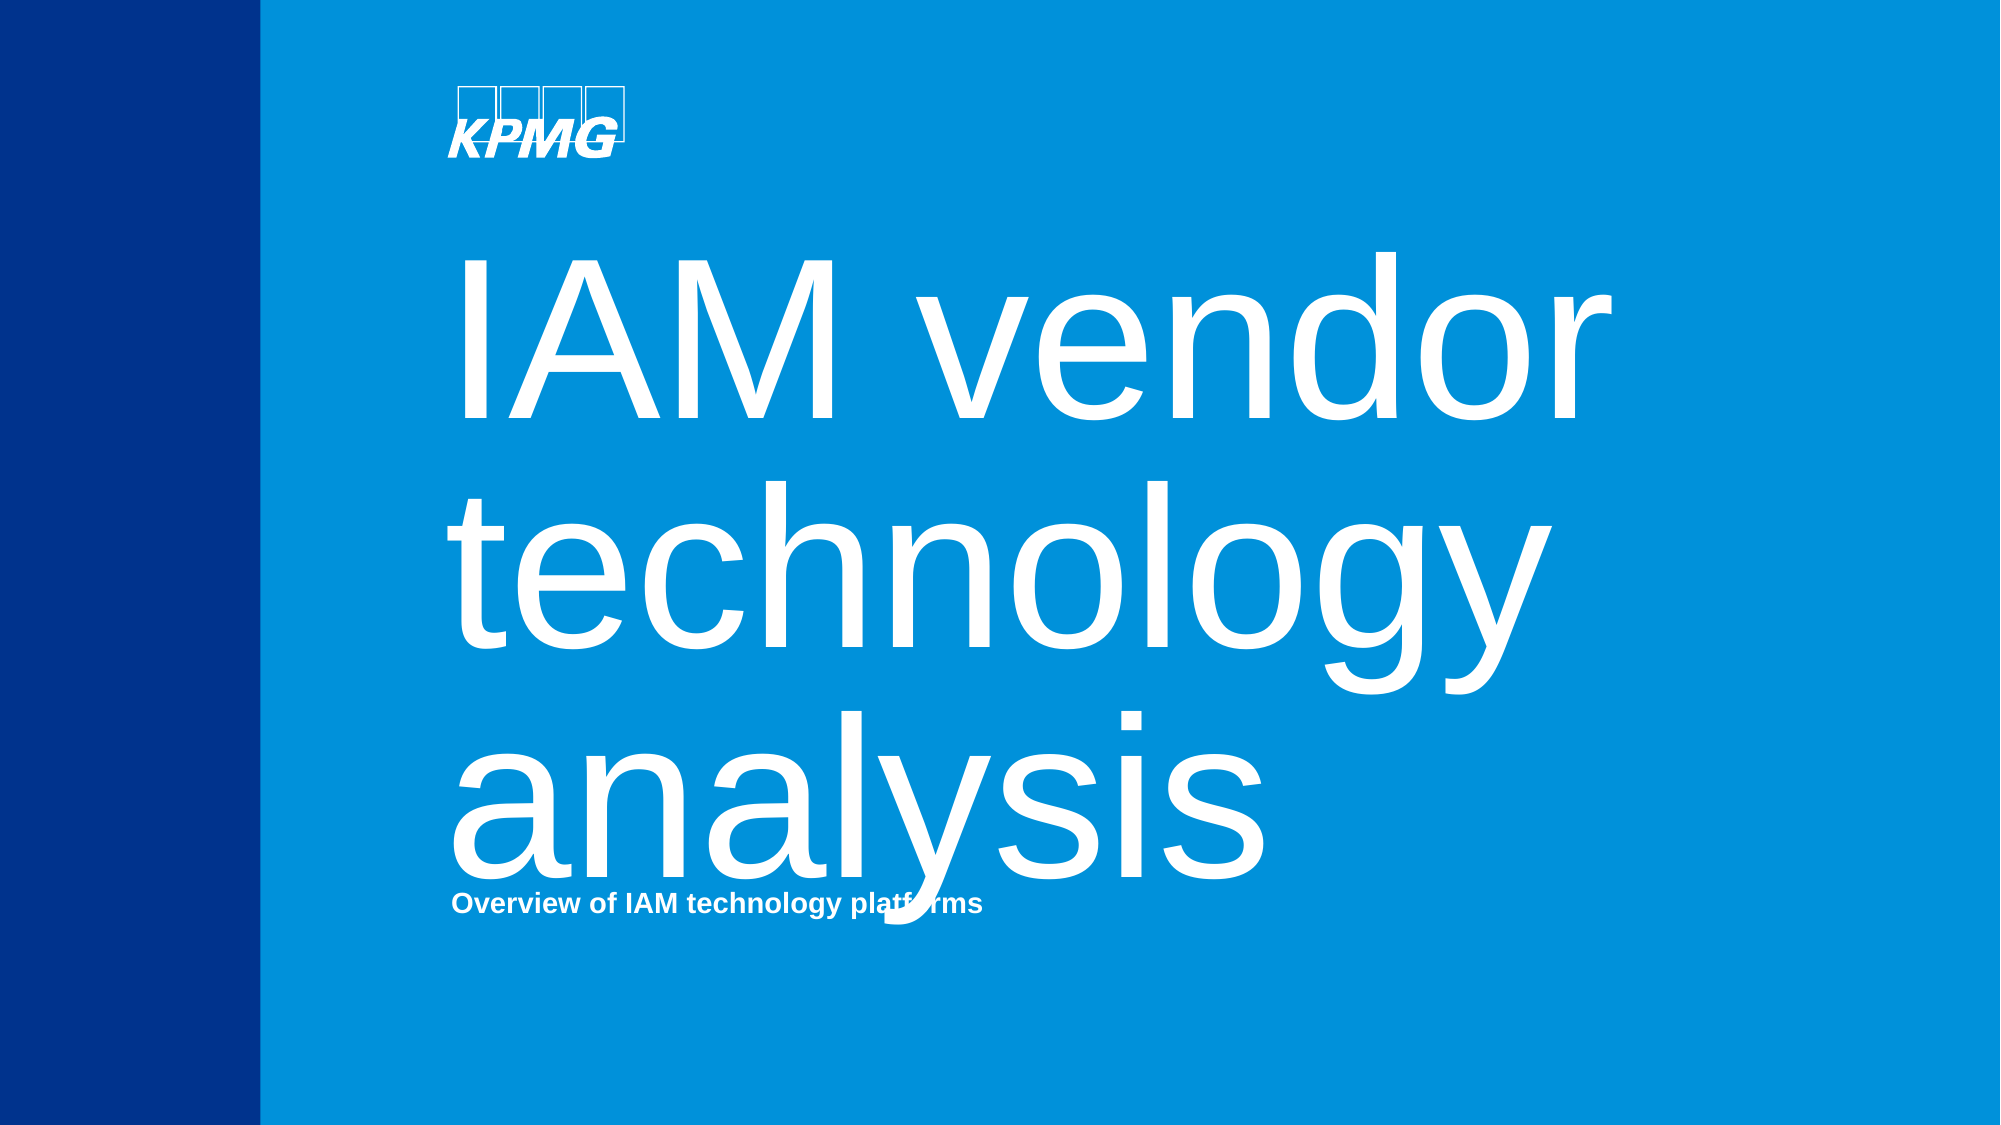

# IAM vendor technology analysis
Overview of IAM technology platforms